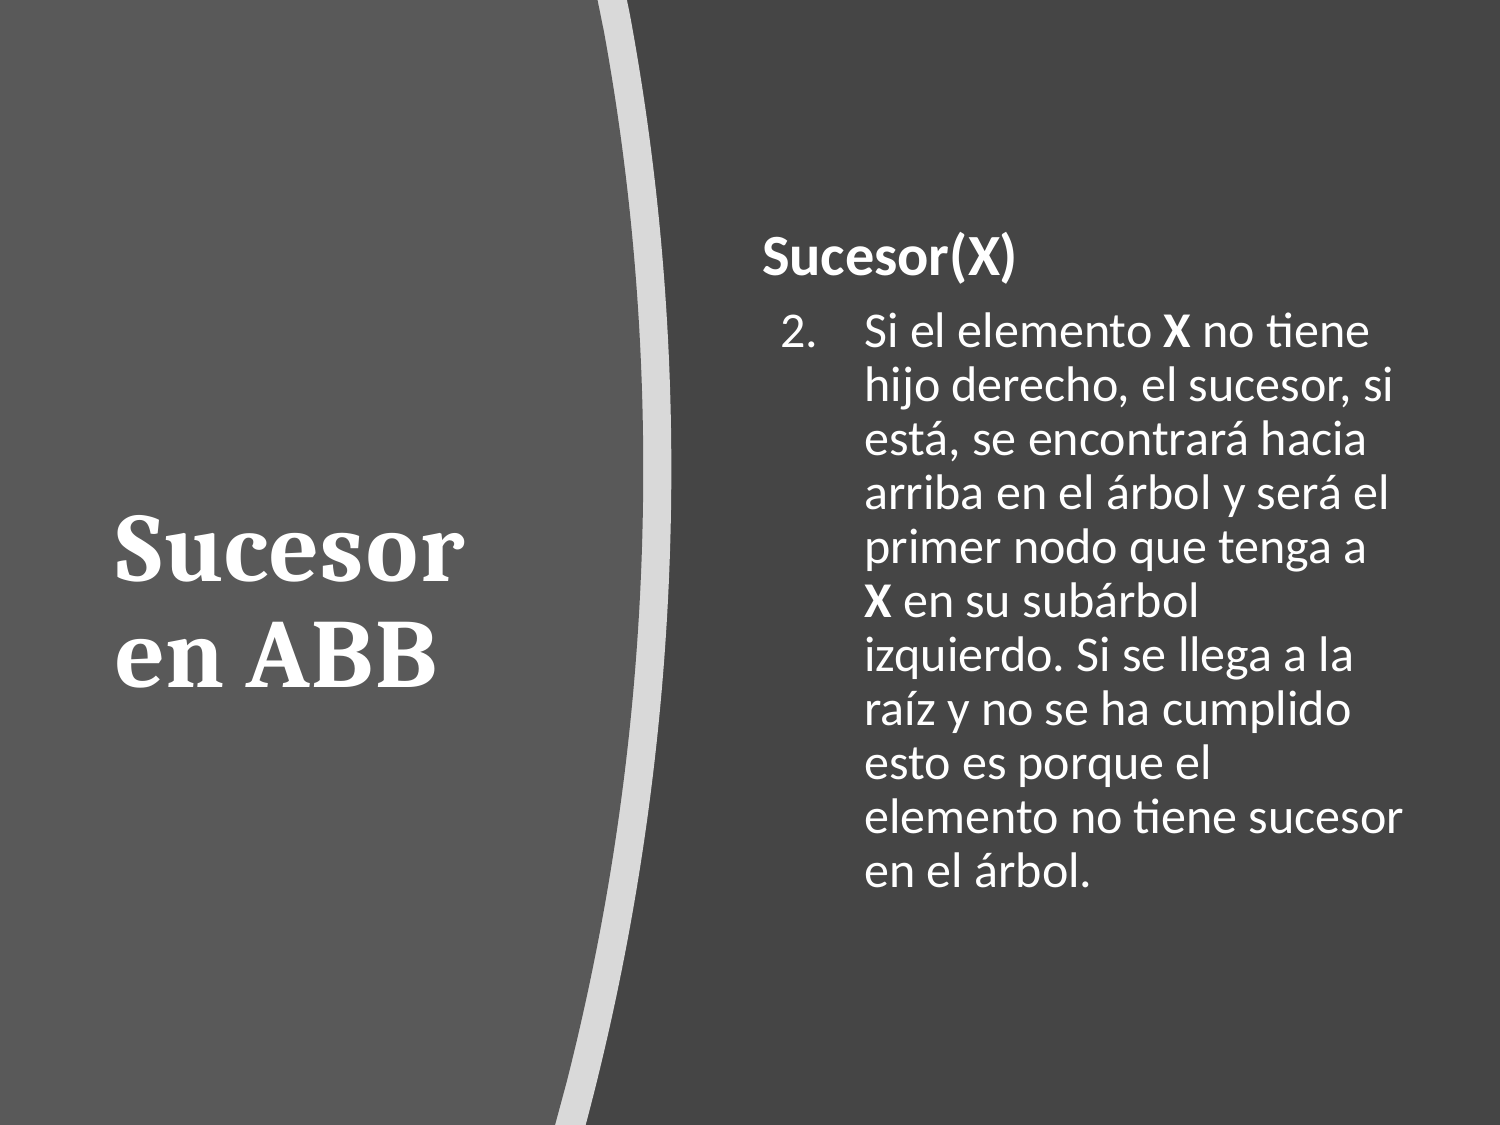

# Sucesor en ABB
Sucesor(X)
Si el elemento X no tiene hijo derecho, el sucesor, si está, se encontrará hacia arriba en el árbol y será el primer nodo que tenga a X en su subárbol izquierdo. Si se llega a la raíz y no se ha cumplido esto es porque el elemento no tiene sucesor en el árbol.